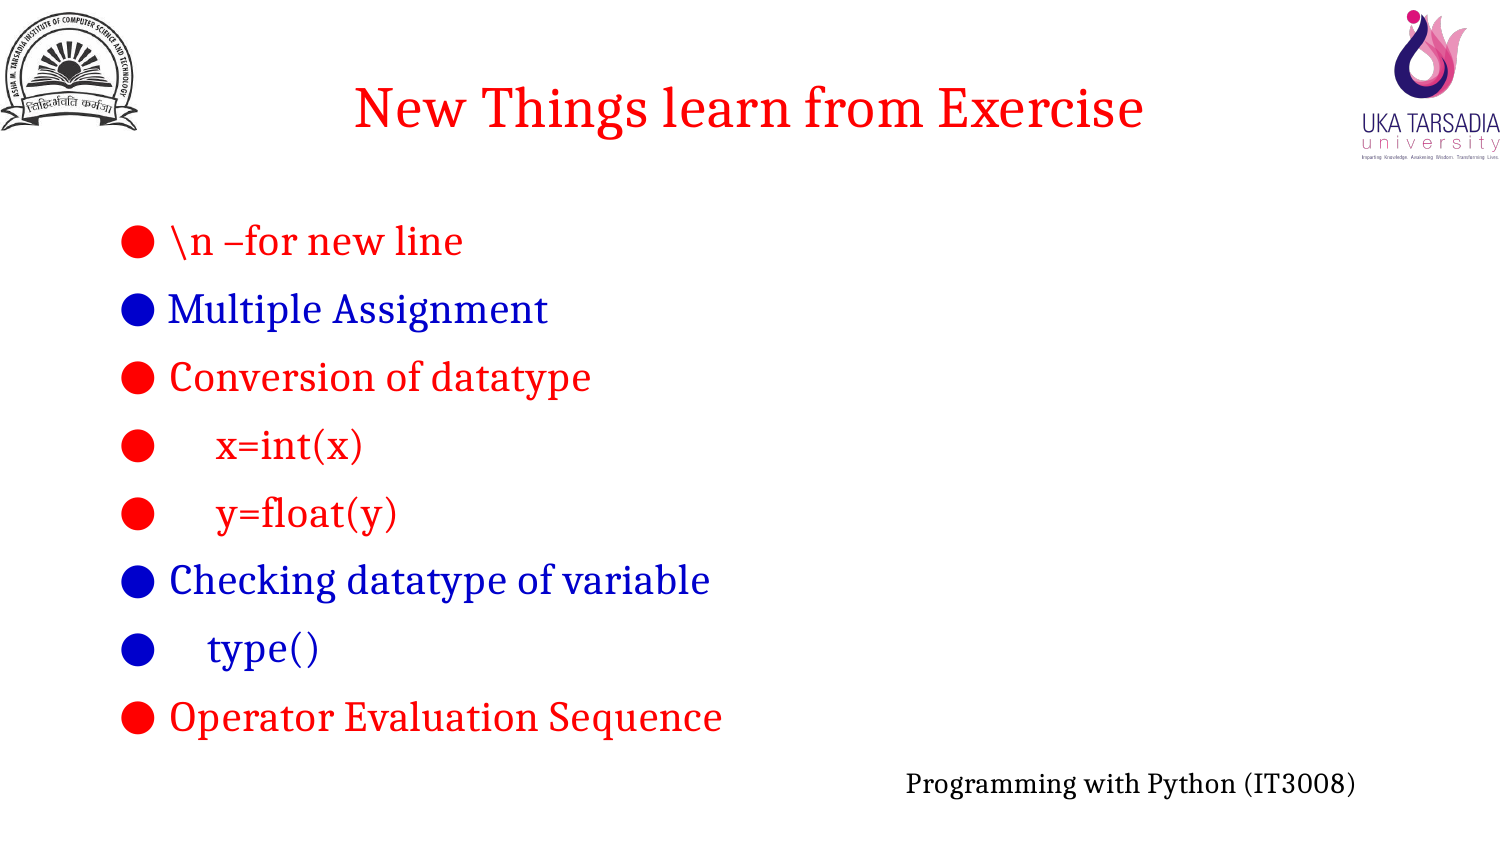

# New Things learn from Exercise
\n –for new line
Multiple Assignment
Conversion of datatype
     x=int(x)
     y=float(y)
Checking datatype of variable
    type()
Operator Evaluation Sequence